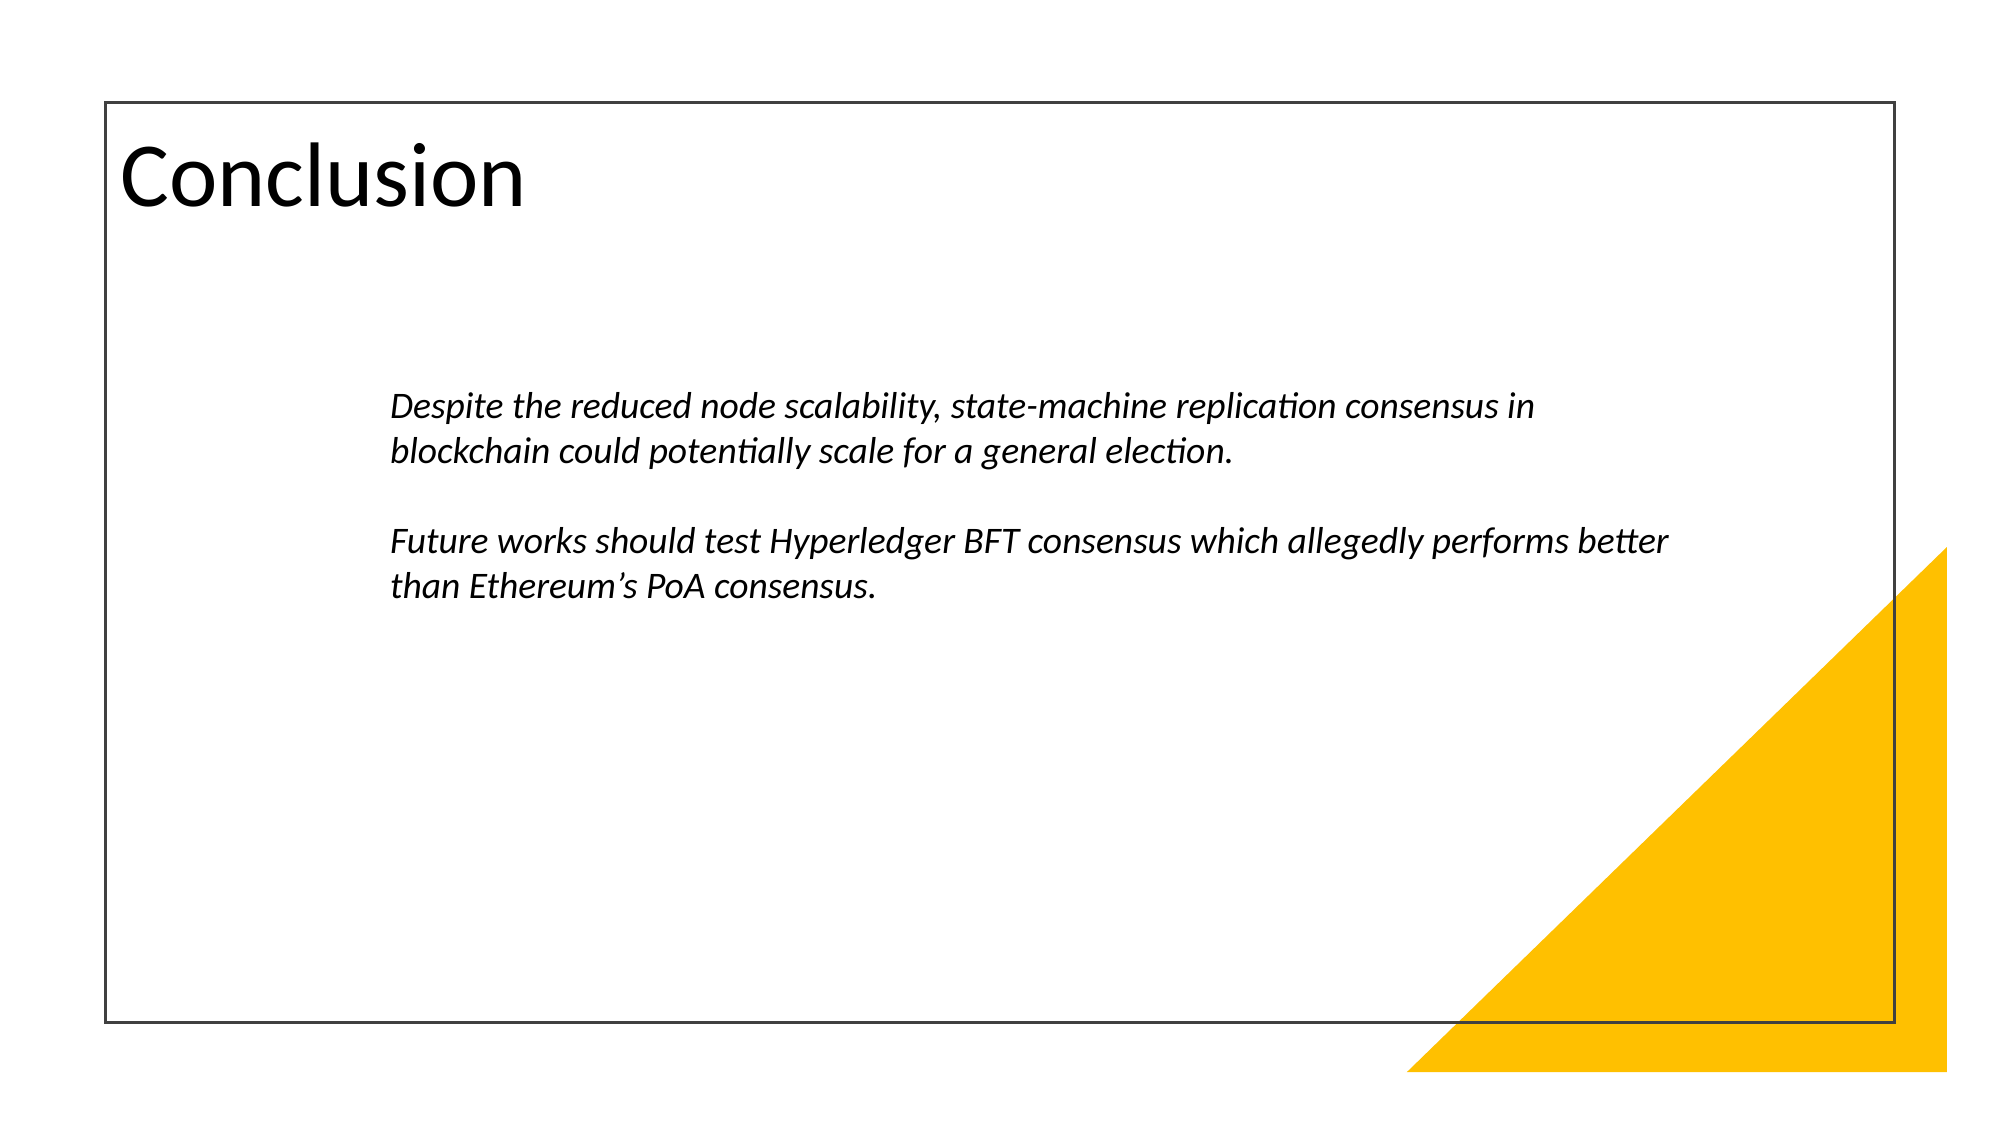

Conclusion

Despite the reduced node scalability, state-machine replication consensus in blockchain could potentially scale for a general election.

Future works should test Hyperledger BFT consensus which allegedly performs better than Ethereum’s PoA consensus.